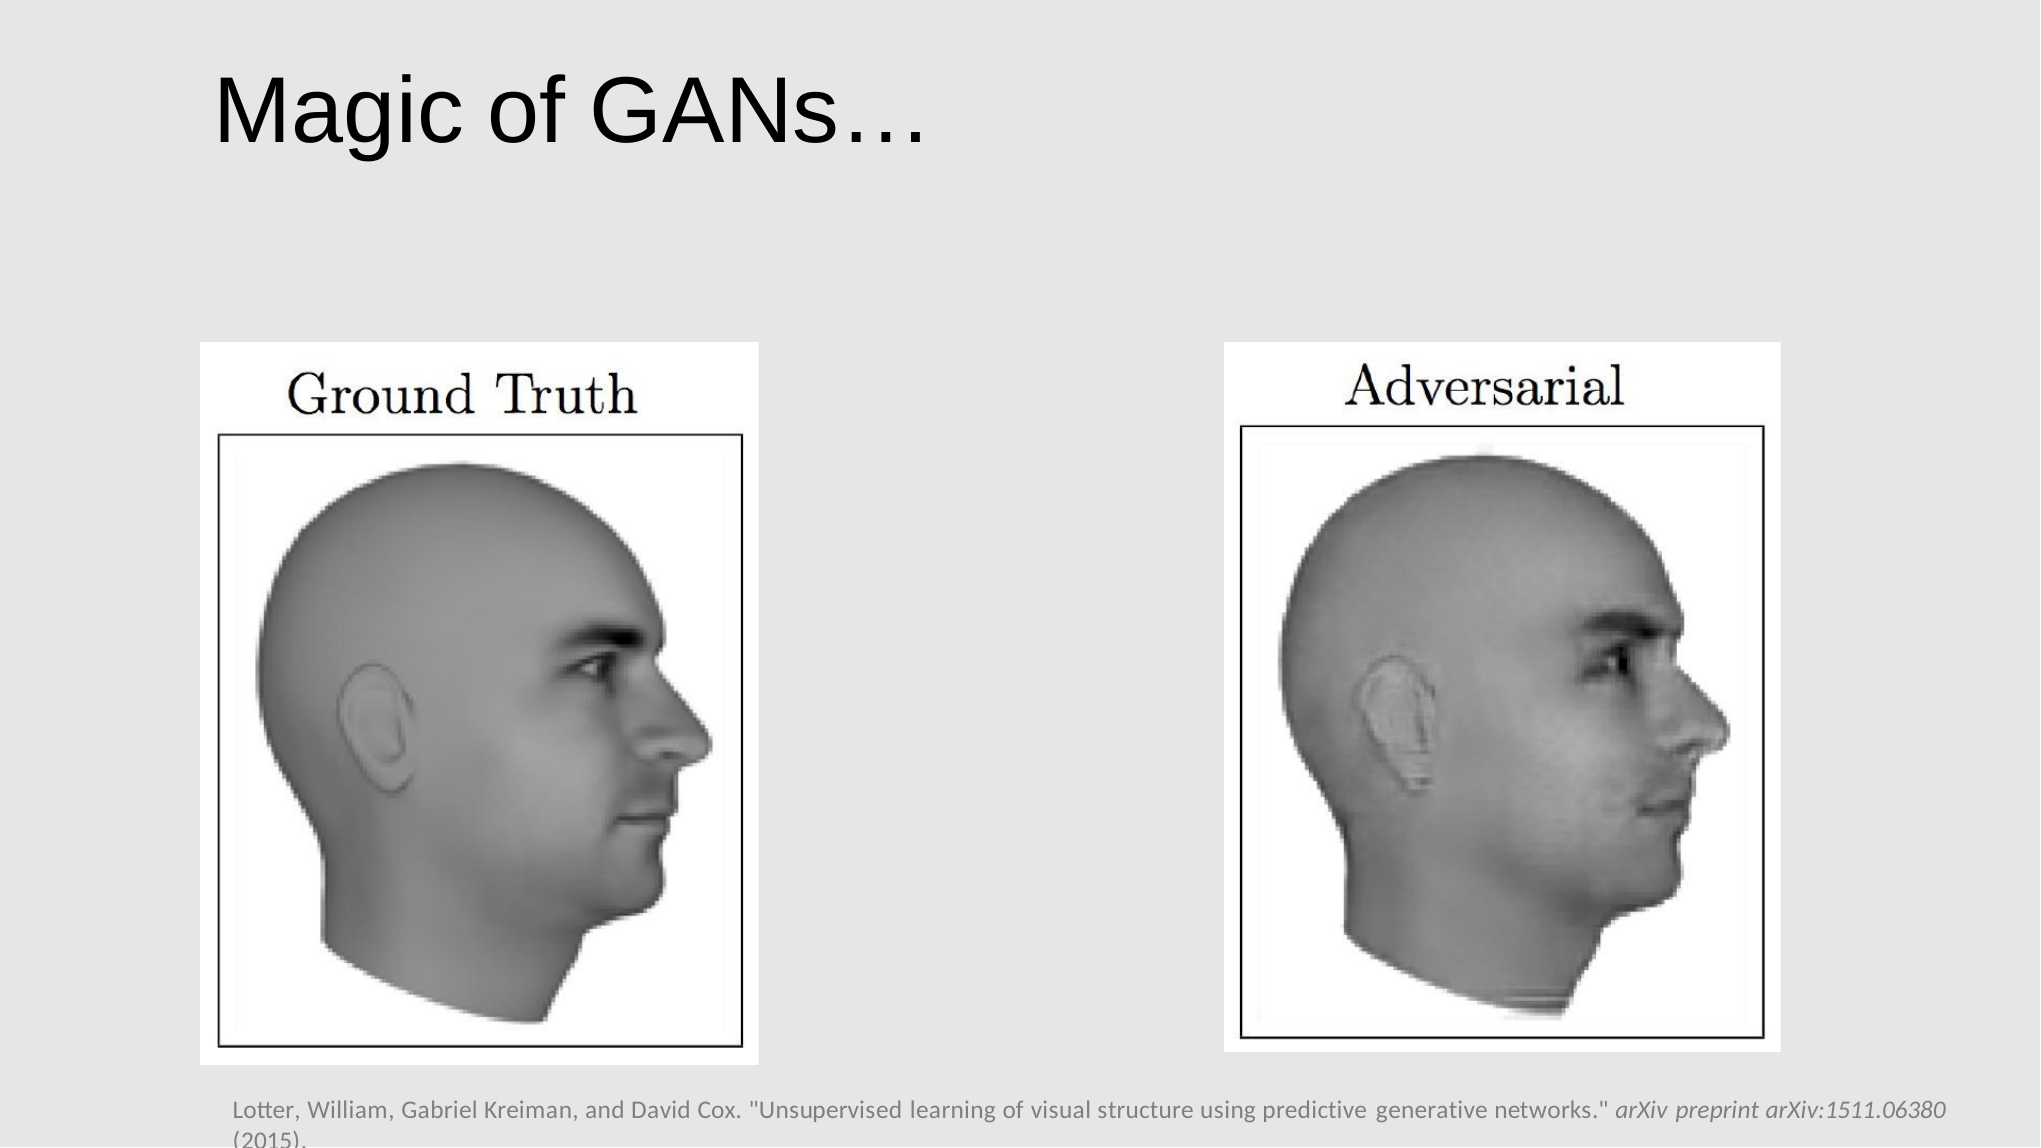

# Magic of GANs…

Lotter, William, Gabriel Kreiman, and David Cox. "Unsupervised learning of visual structure using predictive generative networks." arXiv preprint arXiv:1511.06380 (2015).